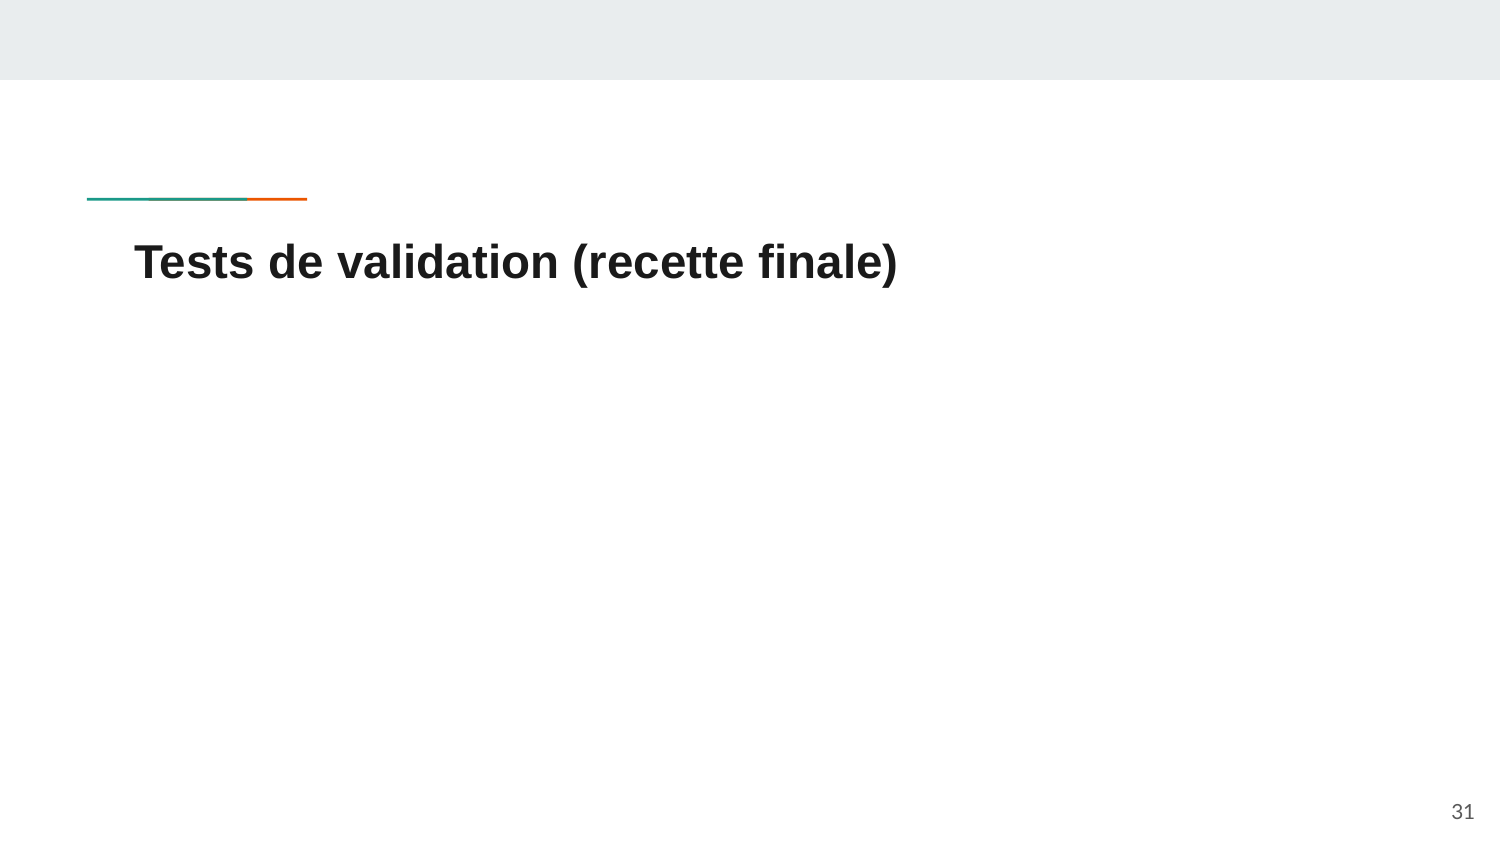

# Tests de validation (recette finale)

31